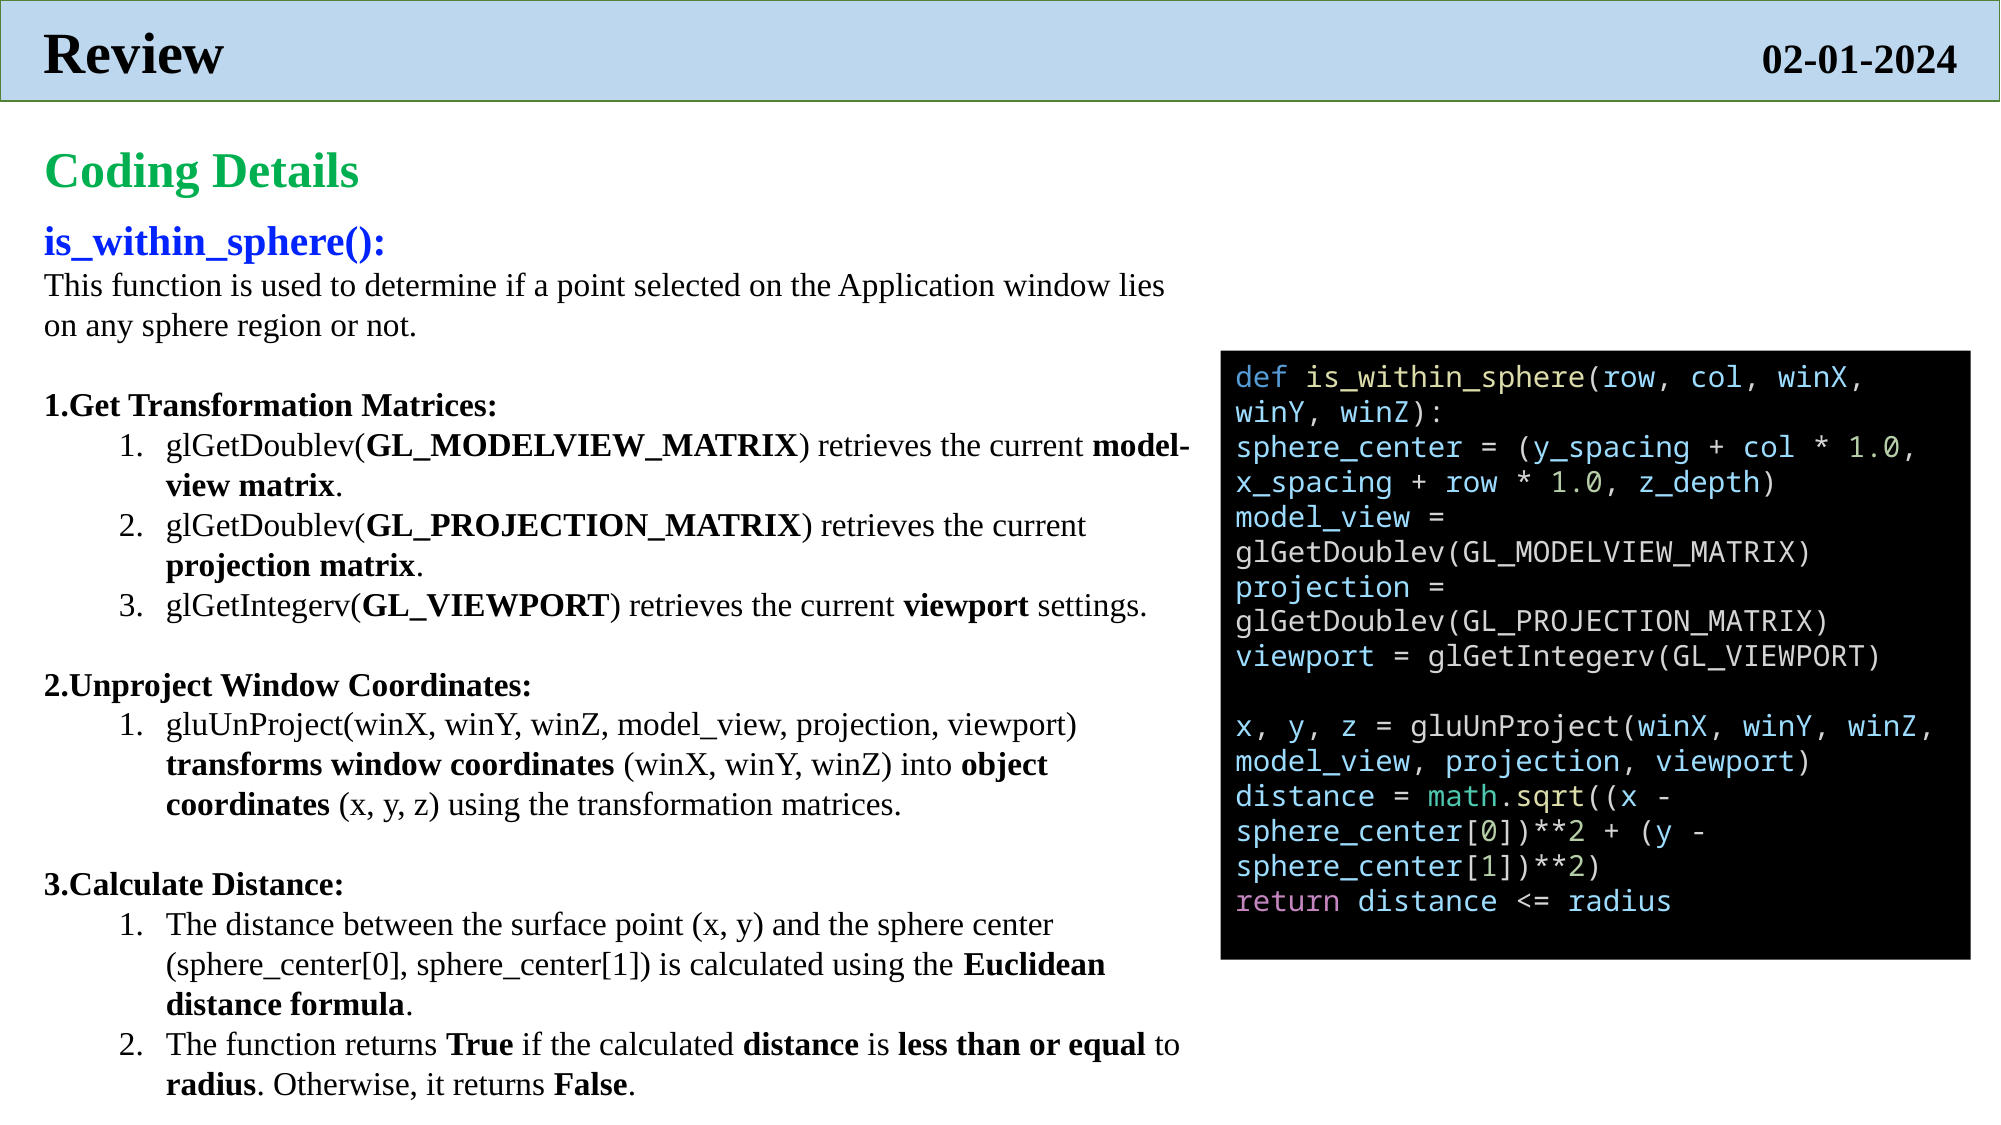

Review                                                                                                          02-01-2024
Coding Details
is_within_sphere():
This function is used to determine if a point selected on the Application window lies on any sphere region or not.

Get Transformation Matrices:
glGetDoublev(GL_MODELVIEW_MATRIX) retrieves the current model-view matrix.
glGetDoublev(GL_PROJECTION_MATRIX) retrieves the current projection matrix.
glGetIntegerv(GL_VIEWPORT) retrieves the current viewport settings.

Unproject Window Coordinates:
gluUnProject(winX, winY, winZ, model_view, projection, viewport) transforms window coordinates (winX, winY, winZ) into object coordinates (x, y, z) using the transformation matrices.

Calculate Distance:
The distance between the surface point (x, y) and the sphere center (sphere_center[0], sphere_center[1]) is calculated using the Euclidean distance formula.
The function returns True if the calculated distance is less than or equal to  radius. Otherwise, it returns False.

def is_within_sphere(row, col, winX, winY, winZ):
sphere_center = (y_spacing + col * 1.0, x_spacing + row * 1.0, z_depth)
model_view = glGetDoublev(GL_MODELVIEW_MATRIX)
projection = glGetDoublev(GL_PROJECTION_MATRIX)
viewport = glGetIntegerv(GL_VIEWPORT)
x, y, z = gluUnProject(winX, winY, winZ, model_view, projection, viewport)
distance = math.sqrt((x - sphere_center[0])**2 + (y - sphere_center[1])**2)
return distance <= radius